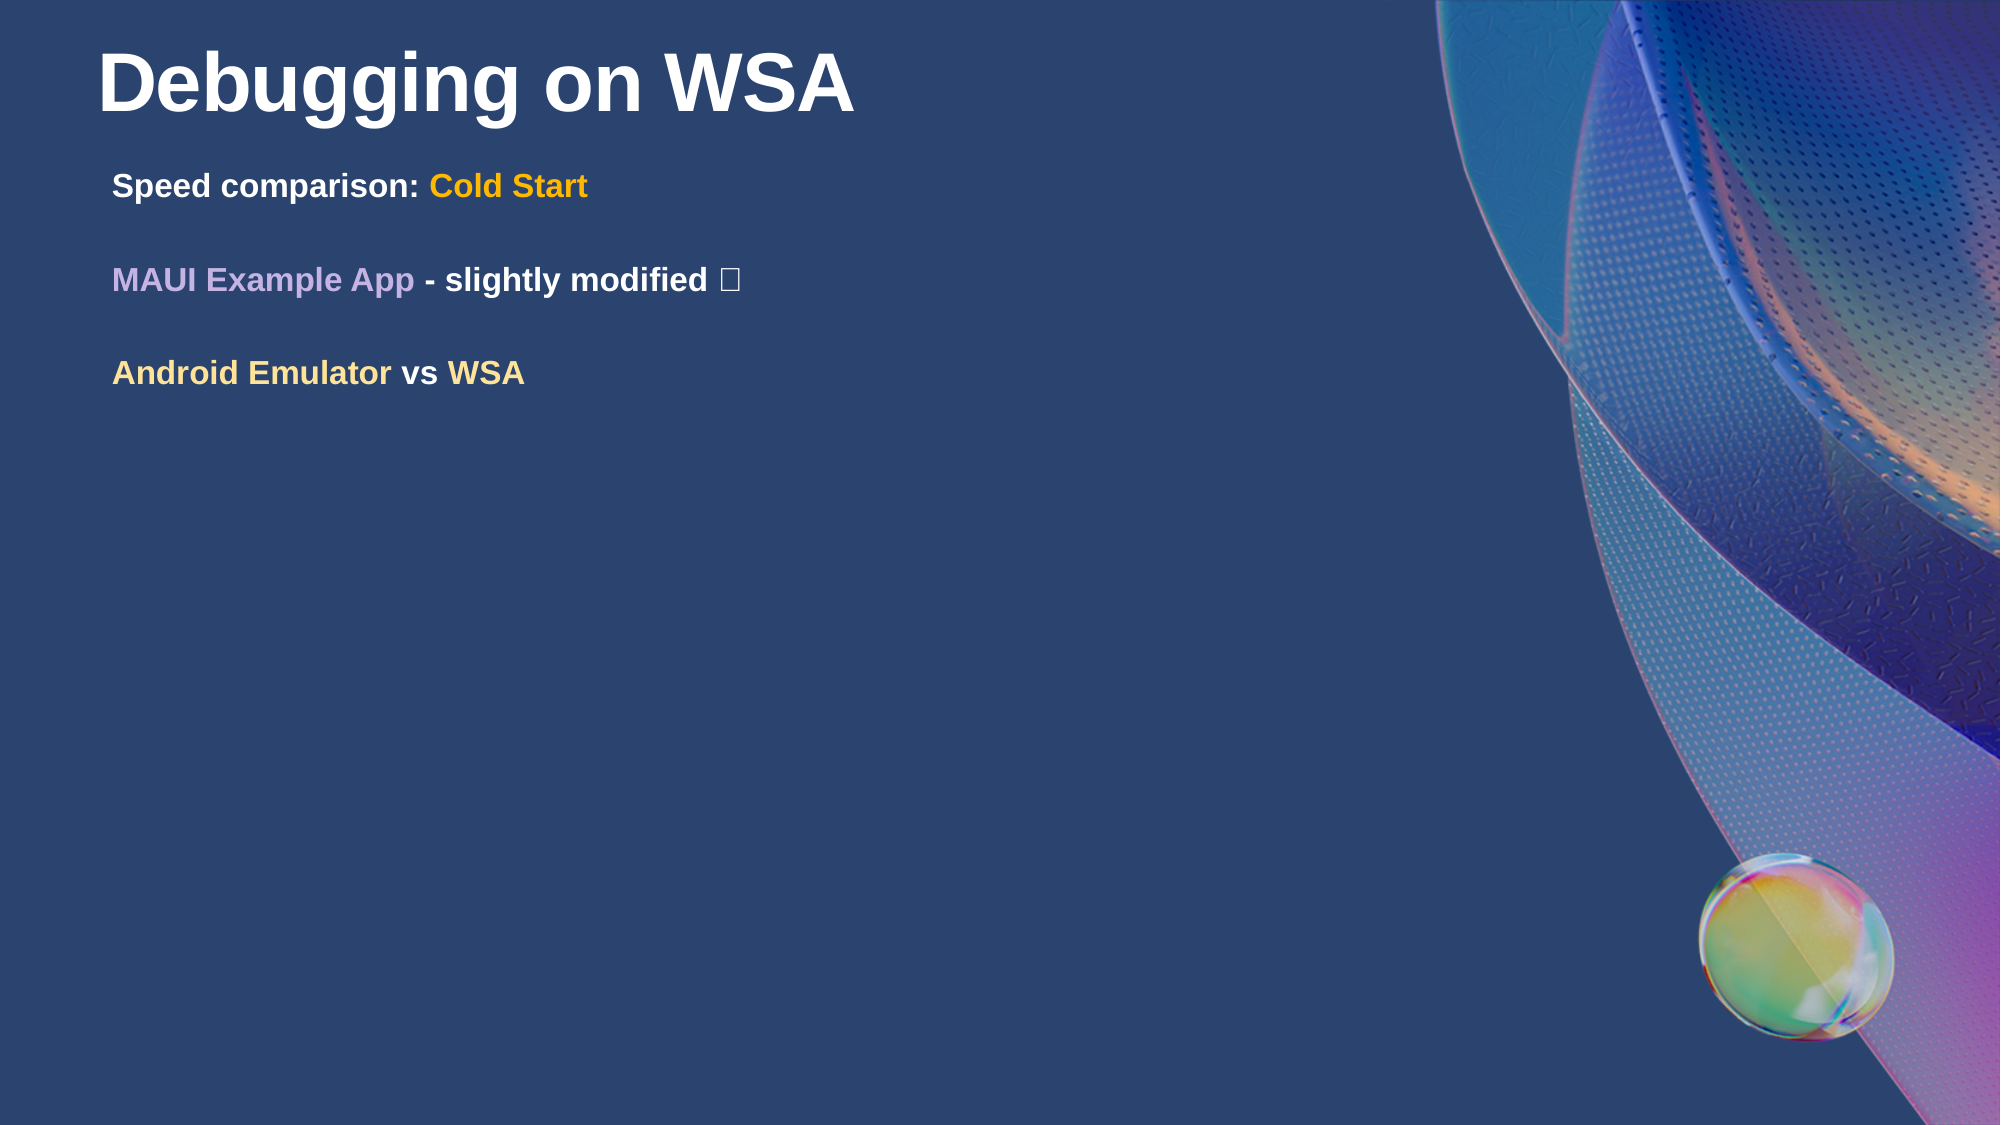

# Debugging on WSA
Speed comparison: Cold Start

MAUI Example App - slightly modified 🦙

Android Emulator vs WSA